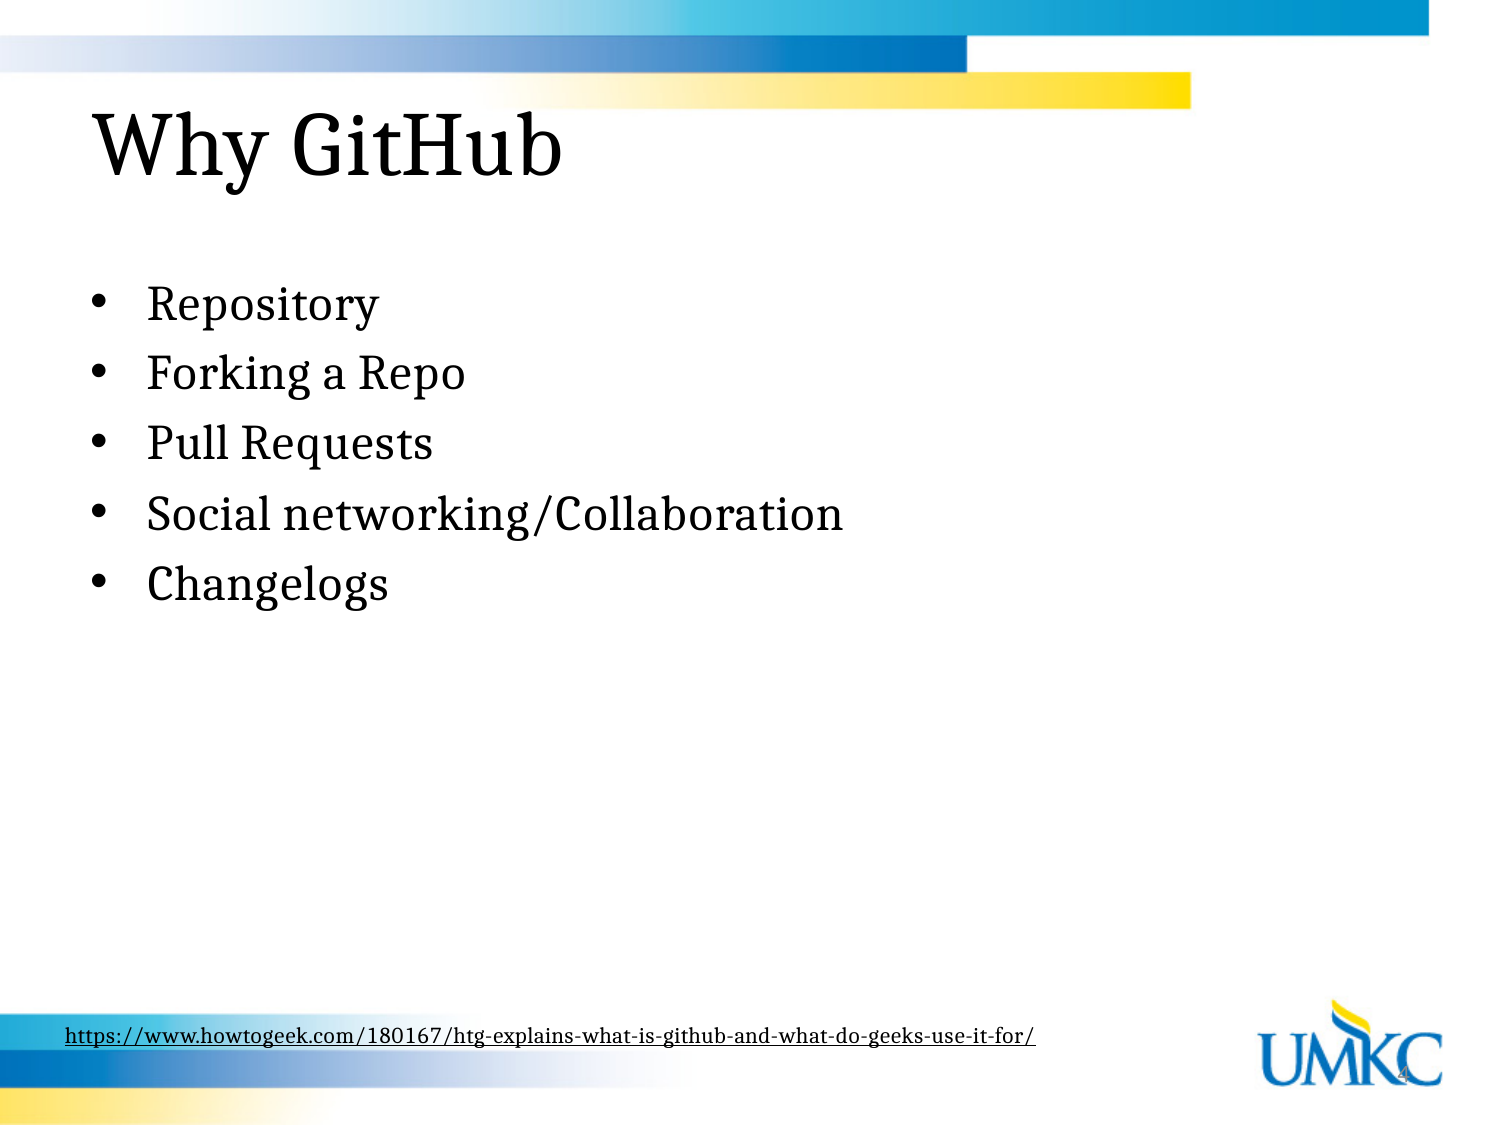

# Why GitHub
Repository
Forking a Repo
Pull Requests
Social networking/Collaboration
Changelogs
https://www.howtogeek.com/180167/htg-explains-what-is-github-and-what-do-geeks-use-it-for/
4